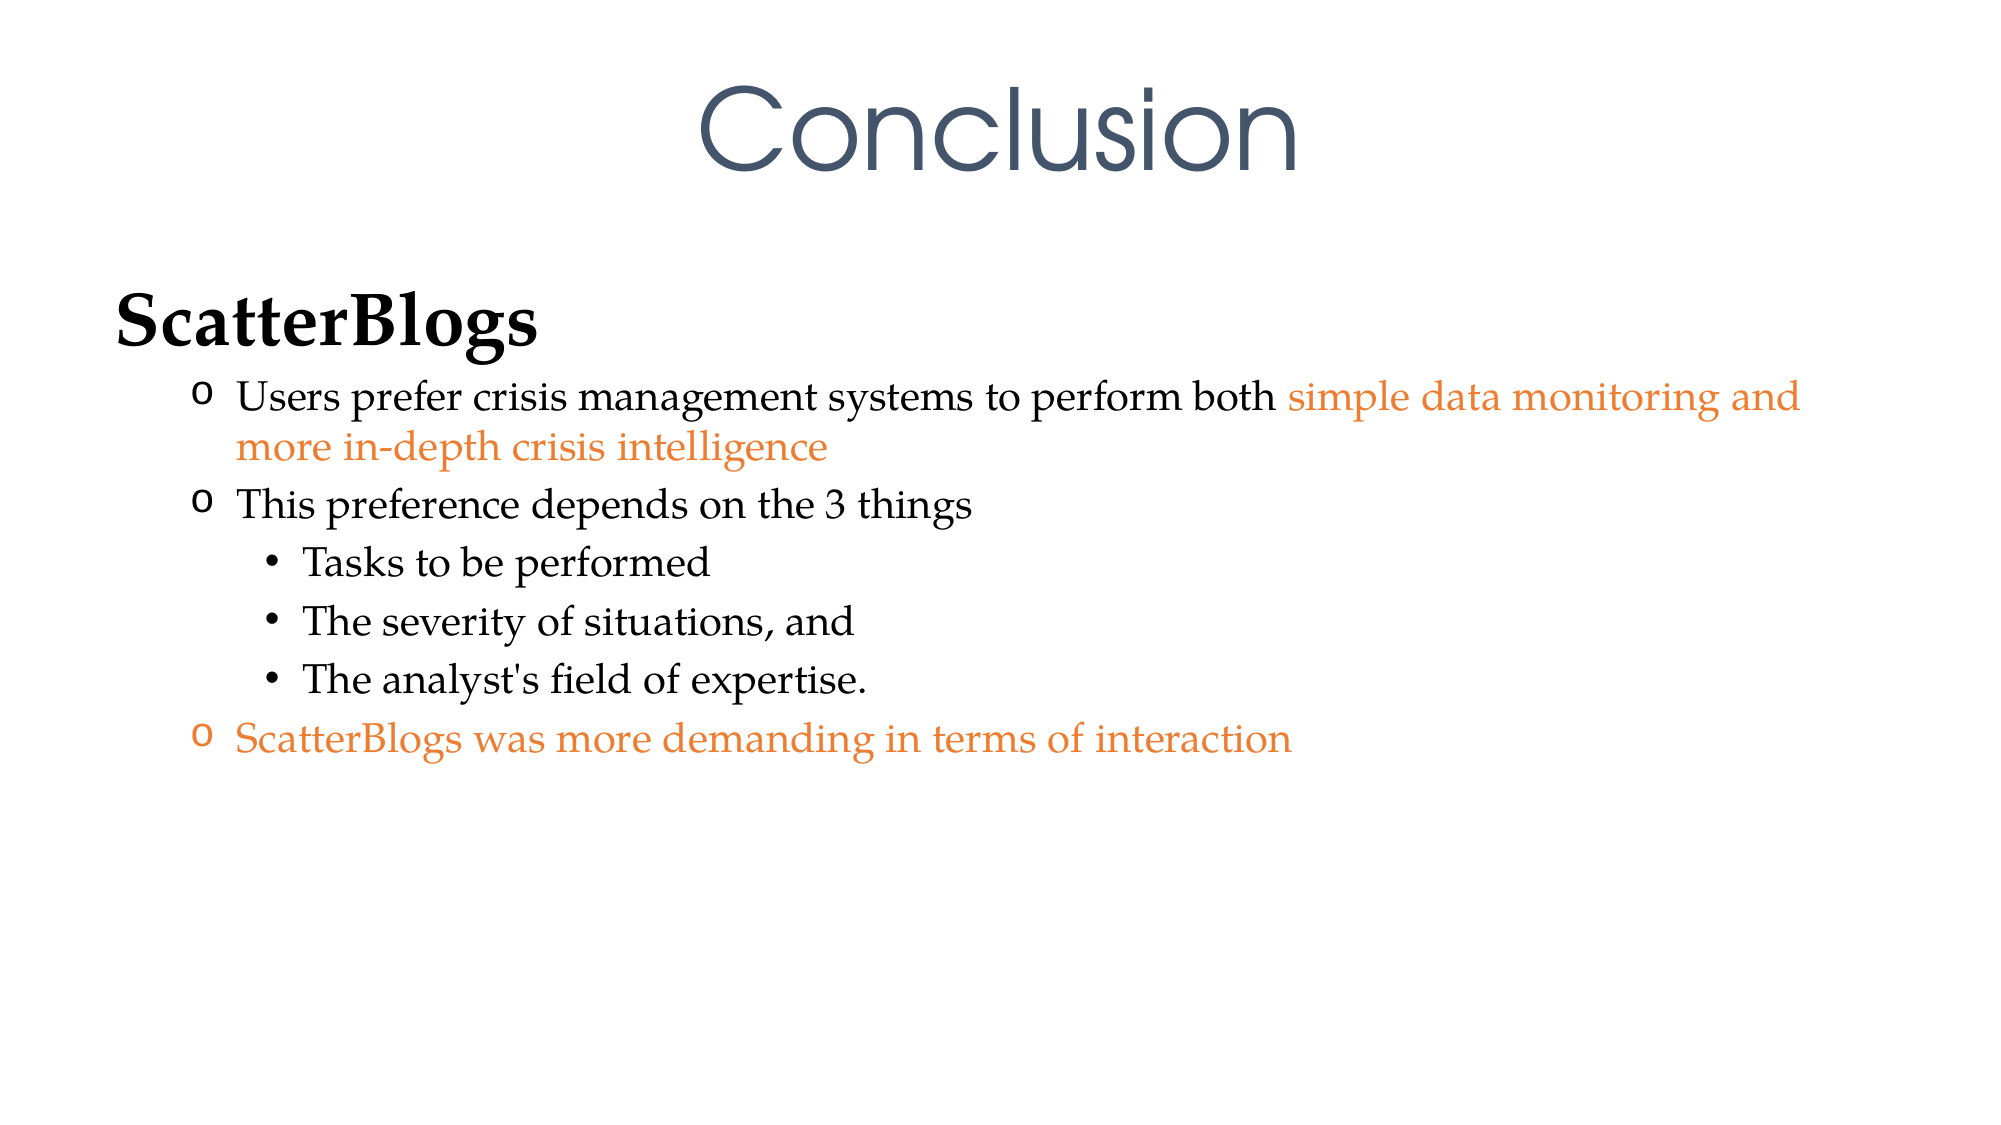

# Conclusion
ScatterBlogs
Users prefer crisis management systems to perform both simple data monitoring and more in-depth crisis intelligence
This preference depends on the 3 things
Tasks to be performed
The severity of situations, and
The analyst's field of expertise.
ScatterBlogs was more demanding in terms of interaction